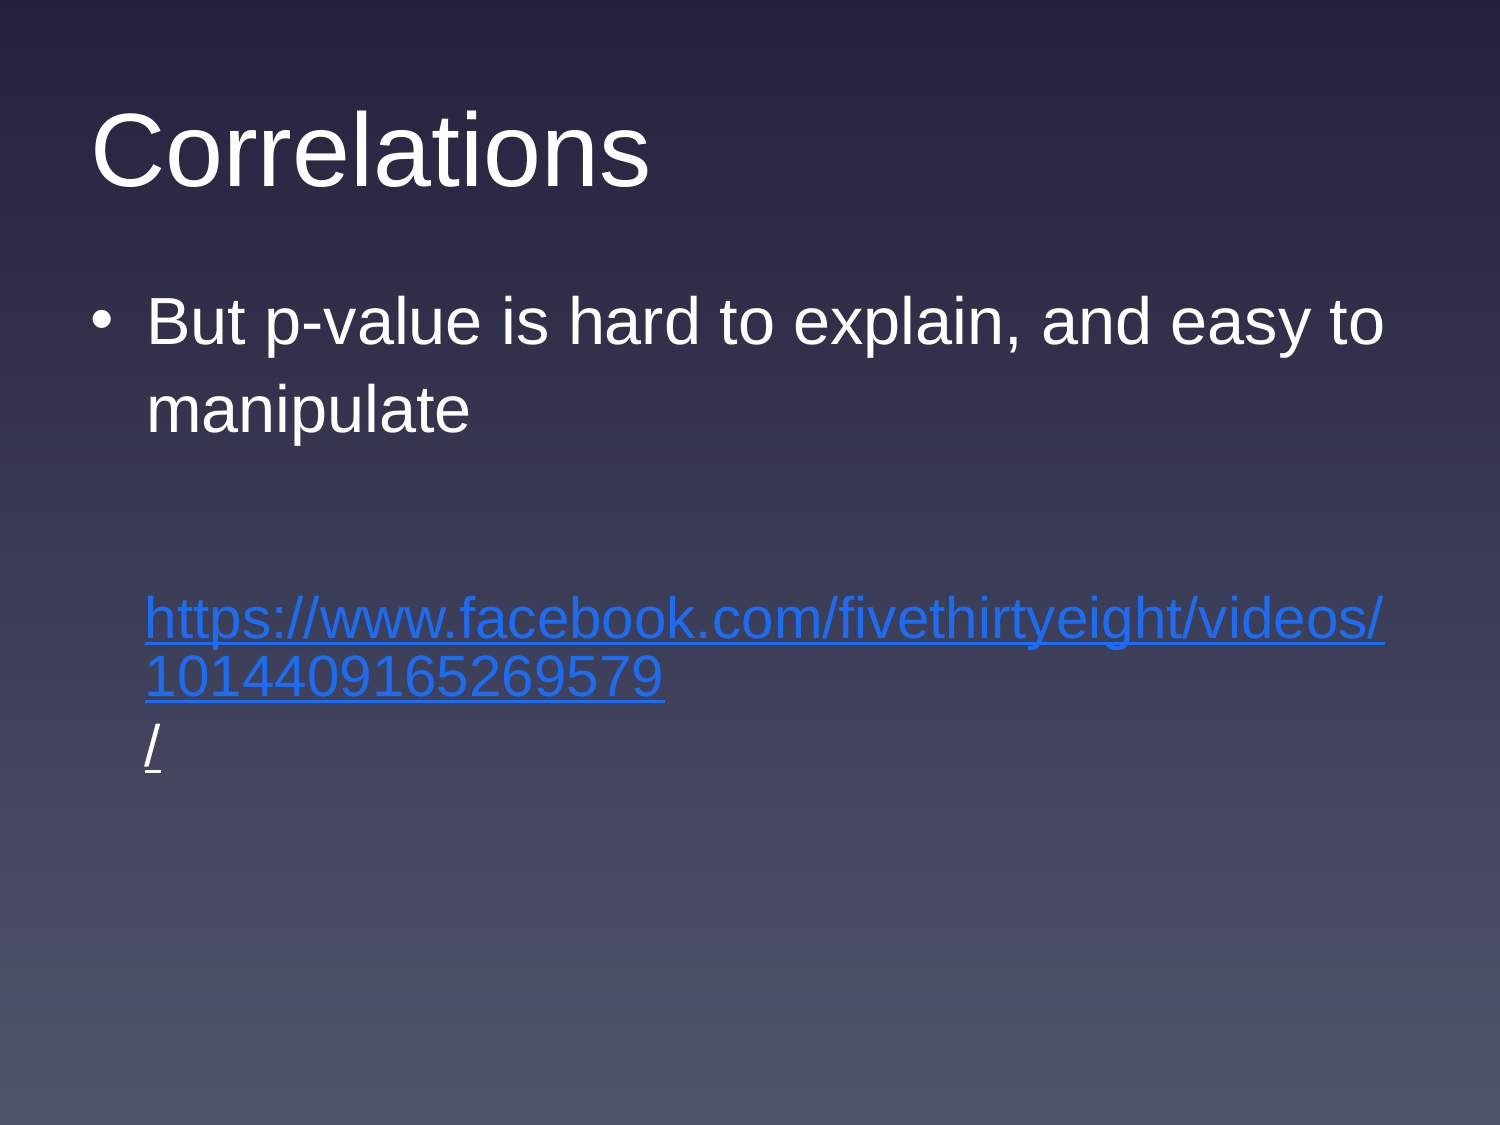

# Correlations
But p-value is hard to explain, and easy to manipulate
https://www.facebook.com/fivethirtyeight/videos/1014409165269579/